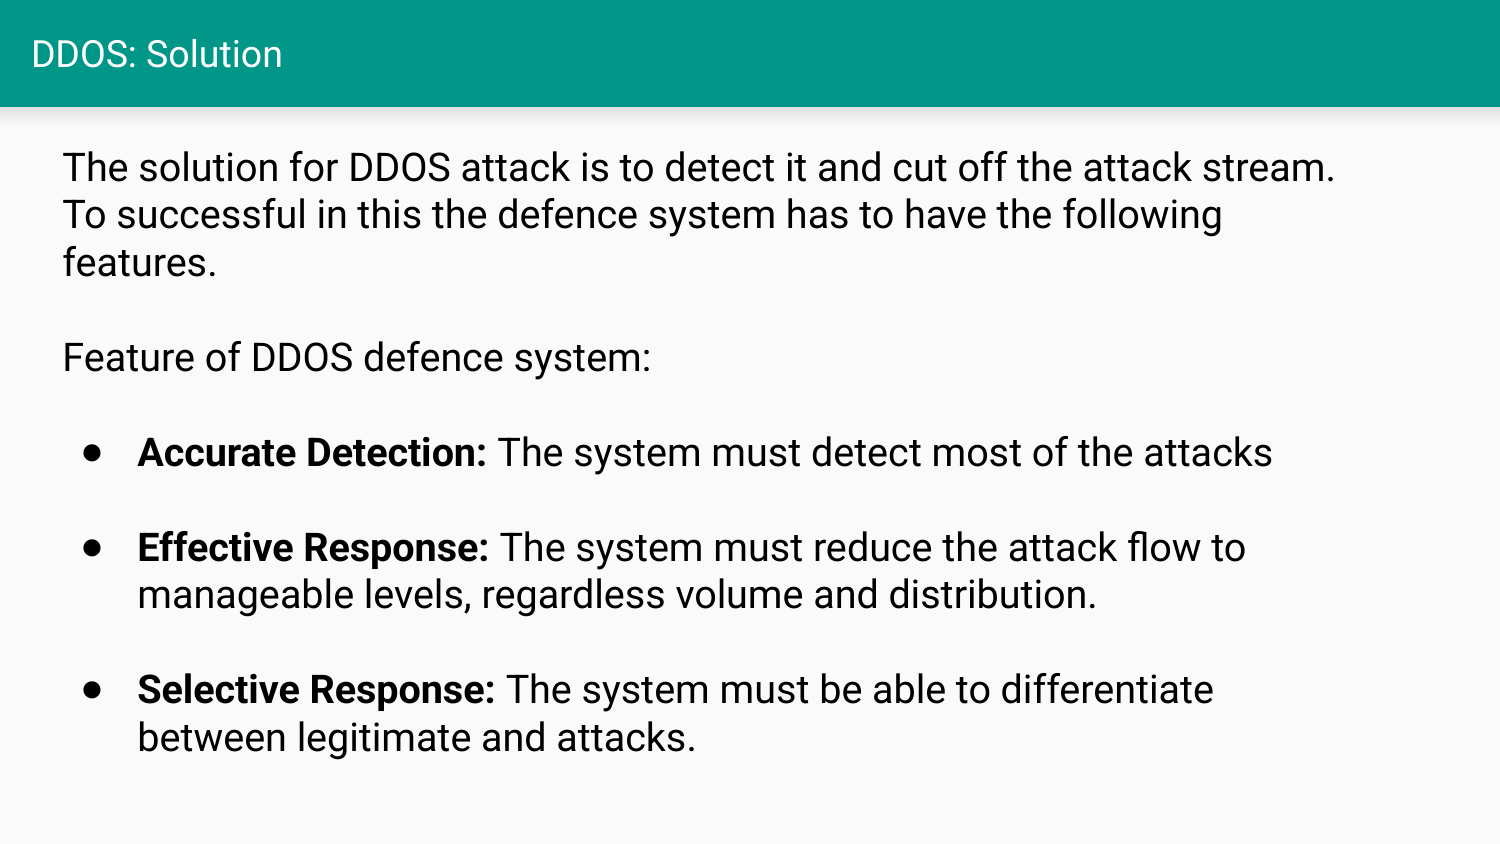

# DDOS: Solution
The solution for DDOS attack is to detect it and cut off the attack stream. To successful in this the defence system has to have the following features.

Feature of DDOS defence system:

Accurate Detection: The system must detect most of the attacks

Effective Response: The system must reduce the attack flow to manageable levels, regardless volume and distribution.

Selective Response: The system must be able to differentiate between legitimate and attacks.